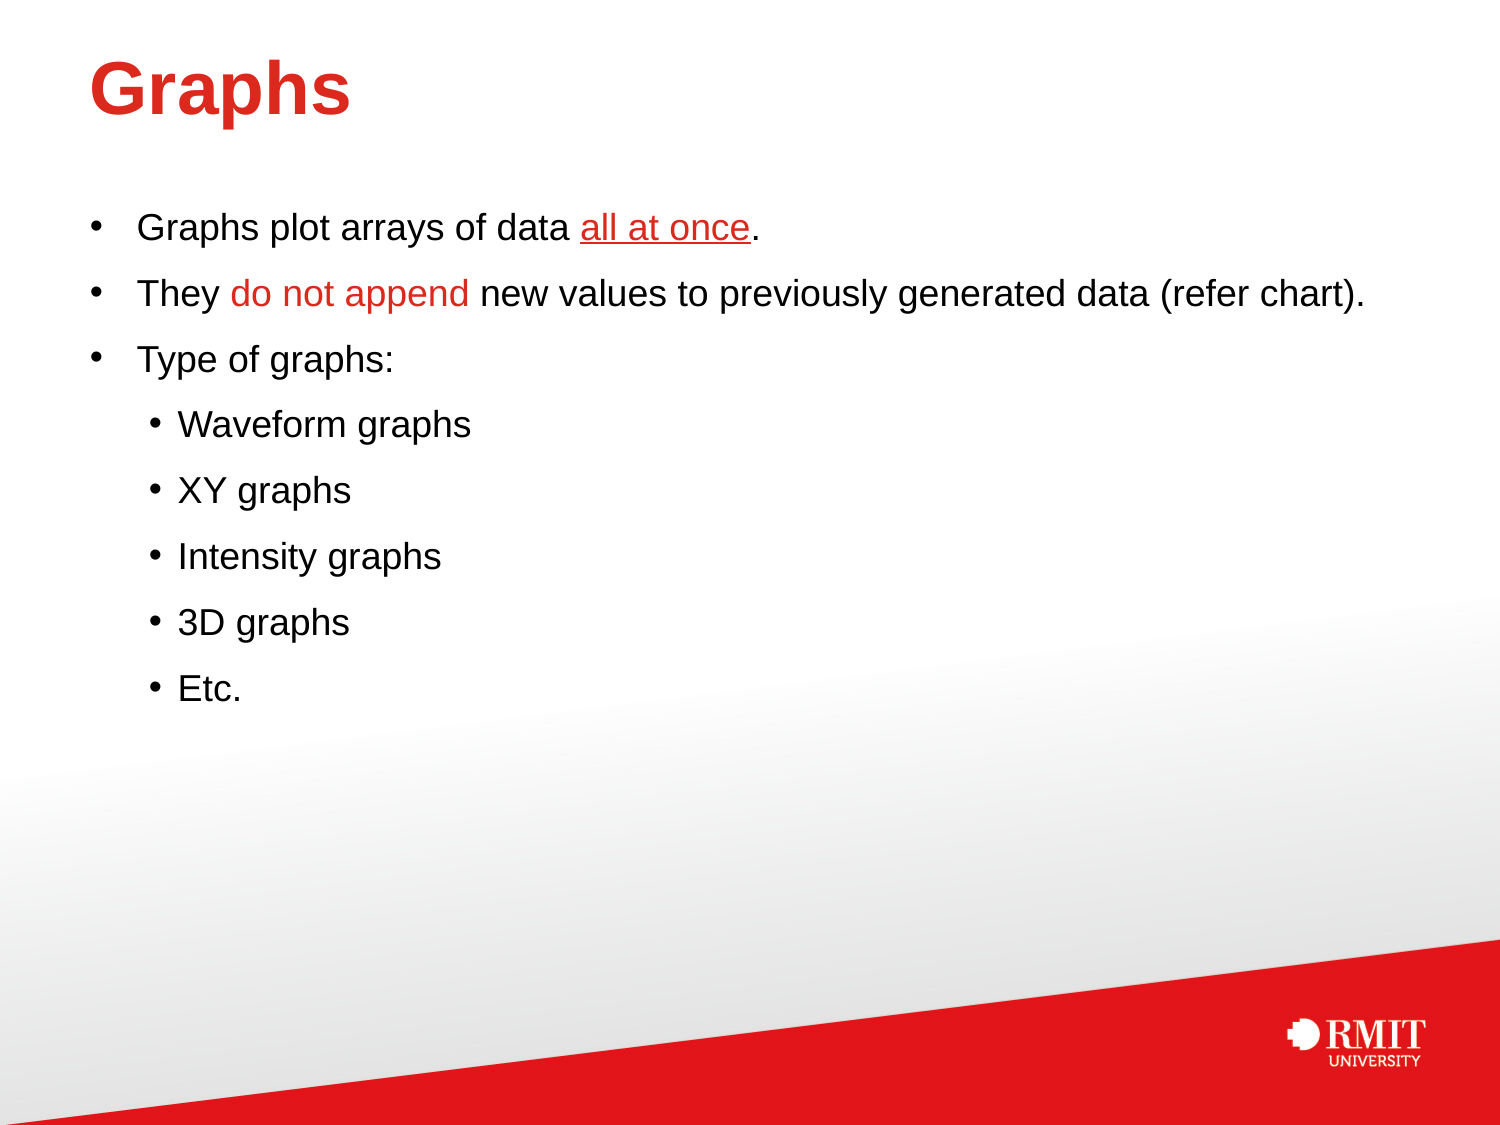

# Graphs
Graphs plot arrays of data all at once.
They do not append new values to previously generated data (refer chart).
Type of graphs:
Waveform graphs
XY graphs
Intensity graphs
3D graphs
Etc.